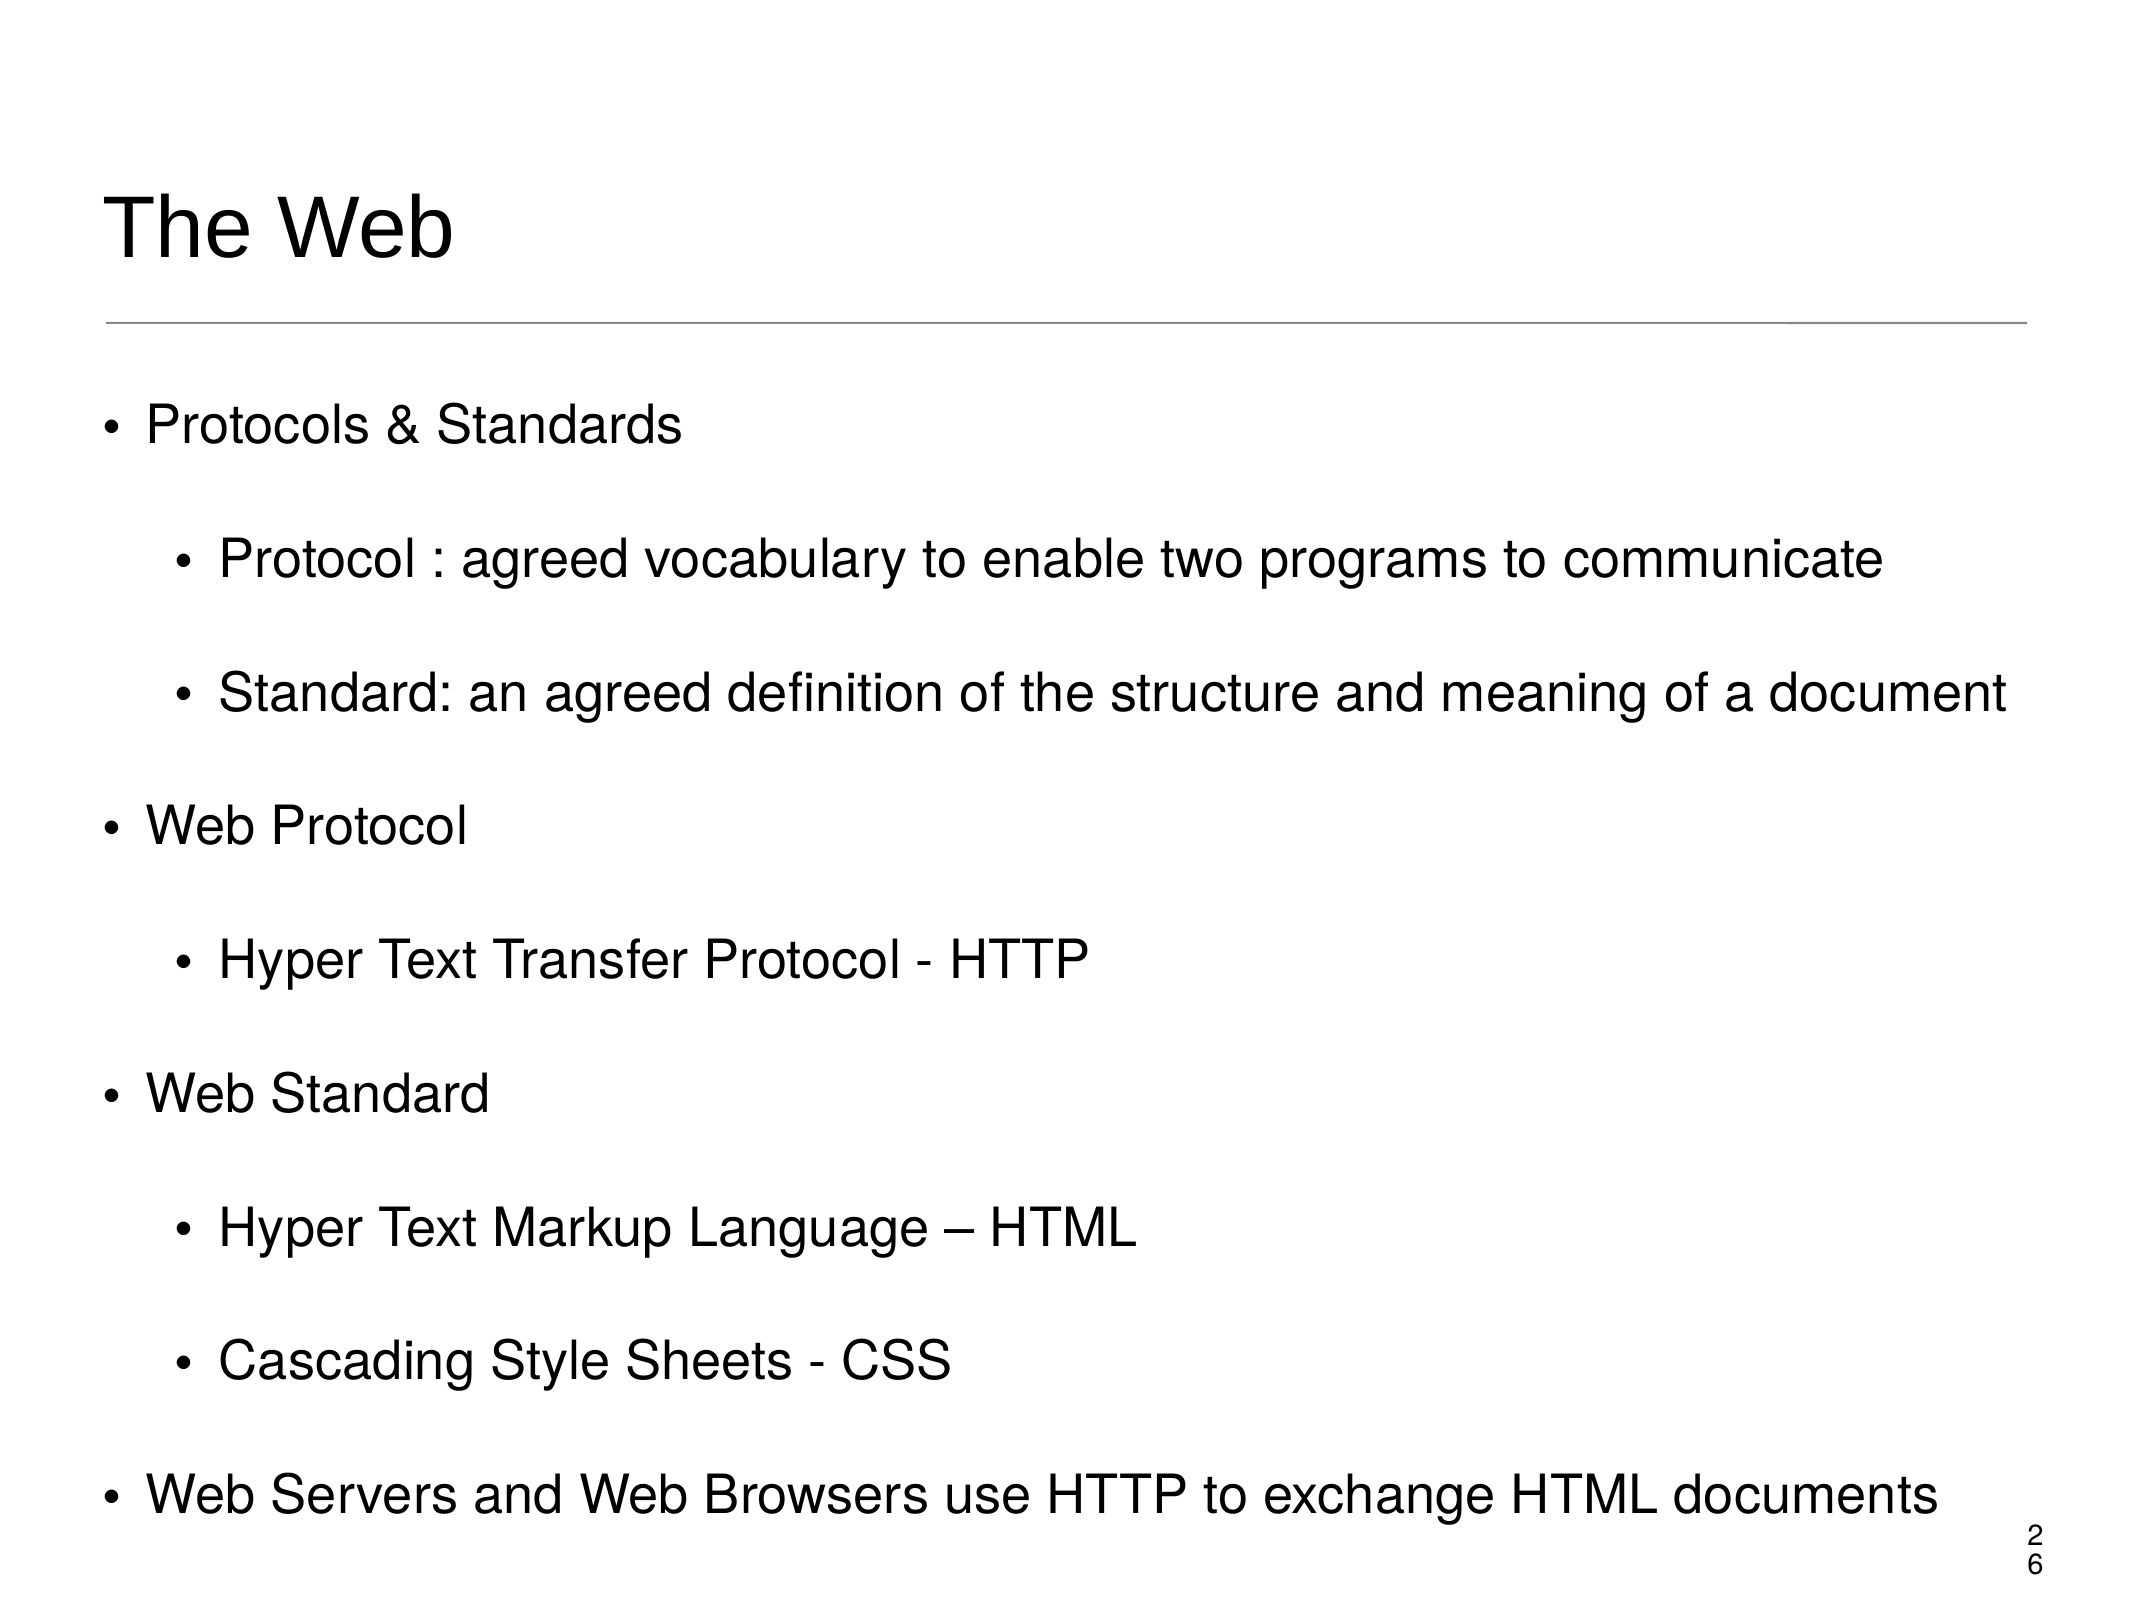

# The Web
Protocols & Standards
Protocol : agreed vocabulary to enable two programs to communicate
Standard: an agreed definition of the structure and meaning of a document
Web Protocol
Hyper Text Transfer Protocol - HTTP
Web Standard
Hyper Text Markup Language – HTML
Cascading Style Sheets - CSS
Web Servers and Web Browsers use HTTP to exchange HTML documents
26